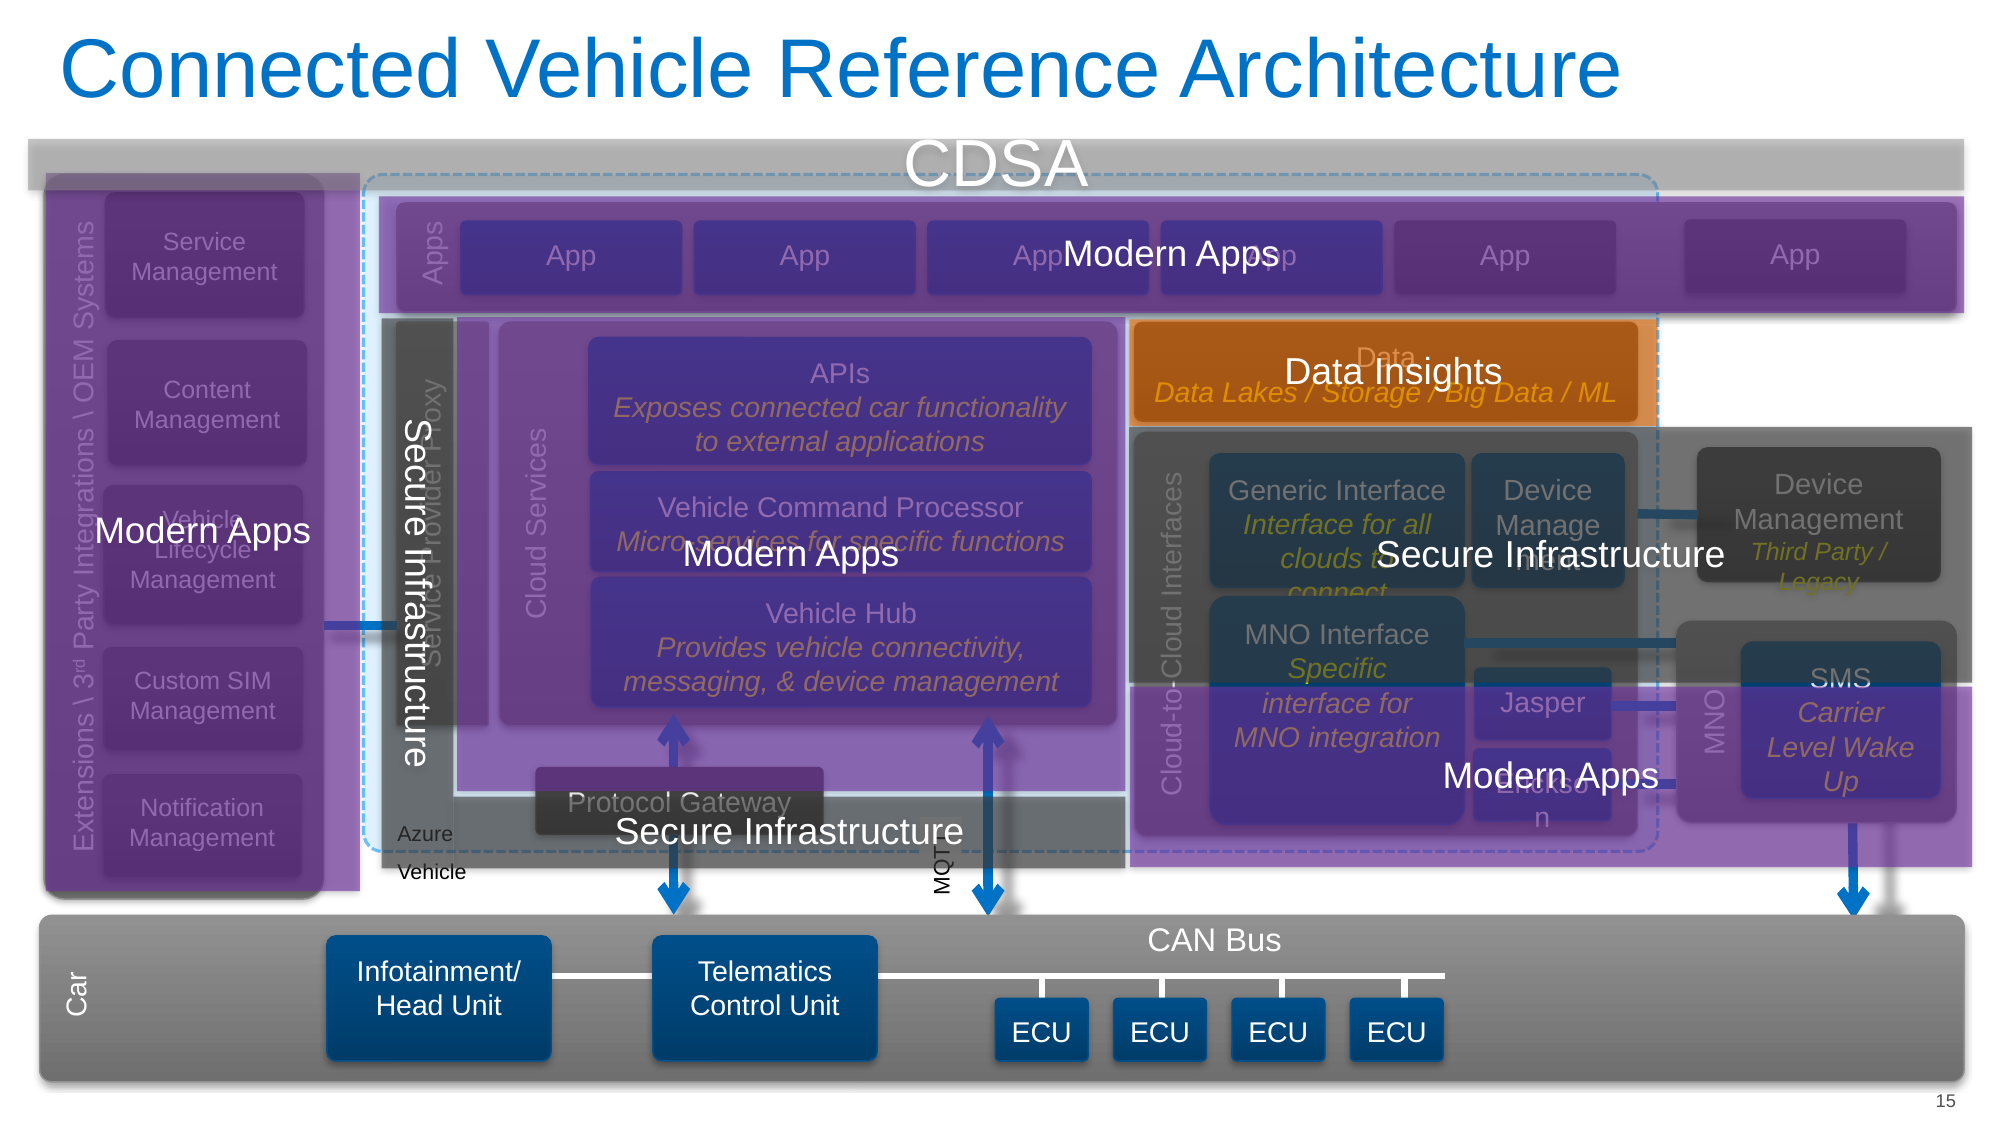

# Connected Vehicle Reference Architecture
CDSA
Modern Apps
Extensions \ 3rd Party Integrations \ OEM Systems

Service Management
 Apps
App
App
App
App
App
App
Service Provider Proxy
Cloud Services
Data
Data Lakes / Storage / Big Data / ML
APIs
Exposes connected car functionality to external applications
Content Management
Cloud-to-Cloud Interfaces
Device Management
Third Party / Legacy
Generic Interface
Interface for all clouds to connect

Device Management
Vehicle Command Processor
Micro-services for specific functions
Vehicle Lifecycle Management
Vehicle Hub
Provides vehicle connectivity, messaging, & device management

MNO Interface
Specific interface for MNO integration

MNO
SMS
Carrier Level Wake Up
Custom SIM Management
Jasper
Erickson
Protocol Gateway
Notification Management
Azure
Vehicle
MQTT
CAN Bus
 Car
Infotainment/Head Unit
Telematics Control Unit
ECU
ECU
ECU
ECU
Modern Apps
Modern Apps
Data Insights
Secure Infrastructure
Secure Infrastructure
Modern Apps
Secure Infrastructure